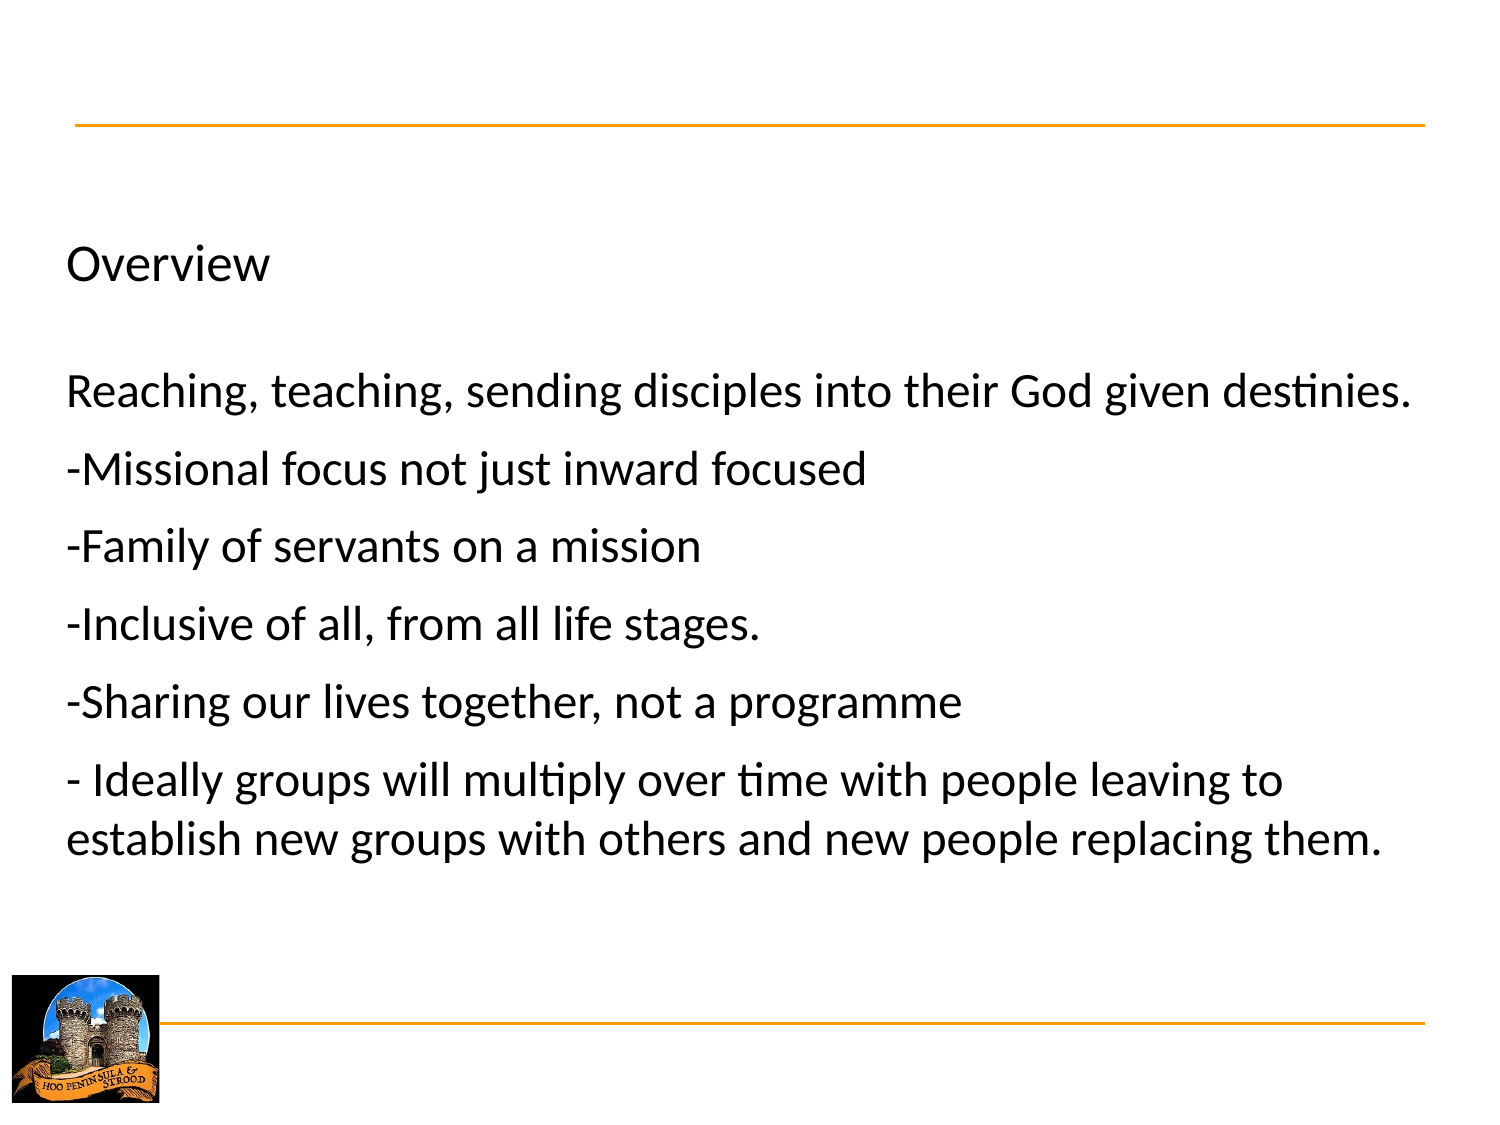

# Overview
Reaching, teaching, sending disciples into their God given destinies.
-Missional focus not just inward focused
-Family of servants on a mission
-Inclusive of all, from all life stages.
-Sharing our lives together, not a programme
- Ideally groups will multiply over time with people leaving to establish new groups with others and new people replacing them.